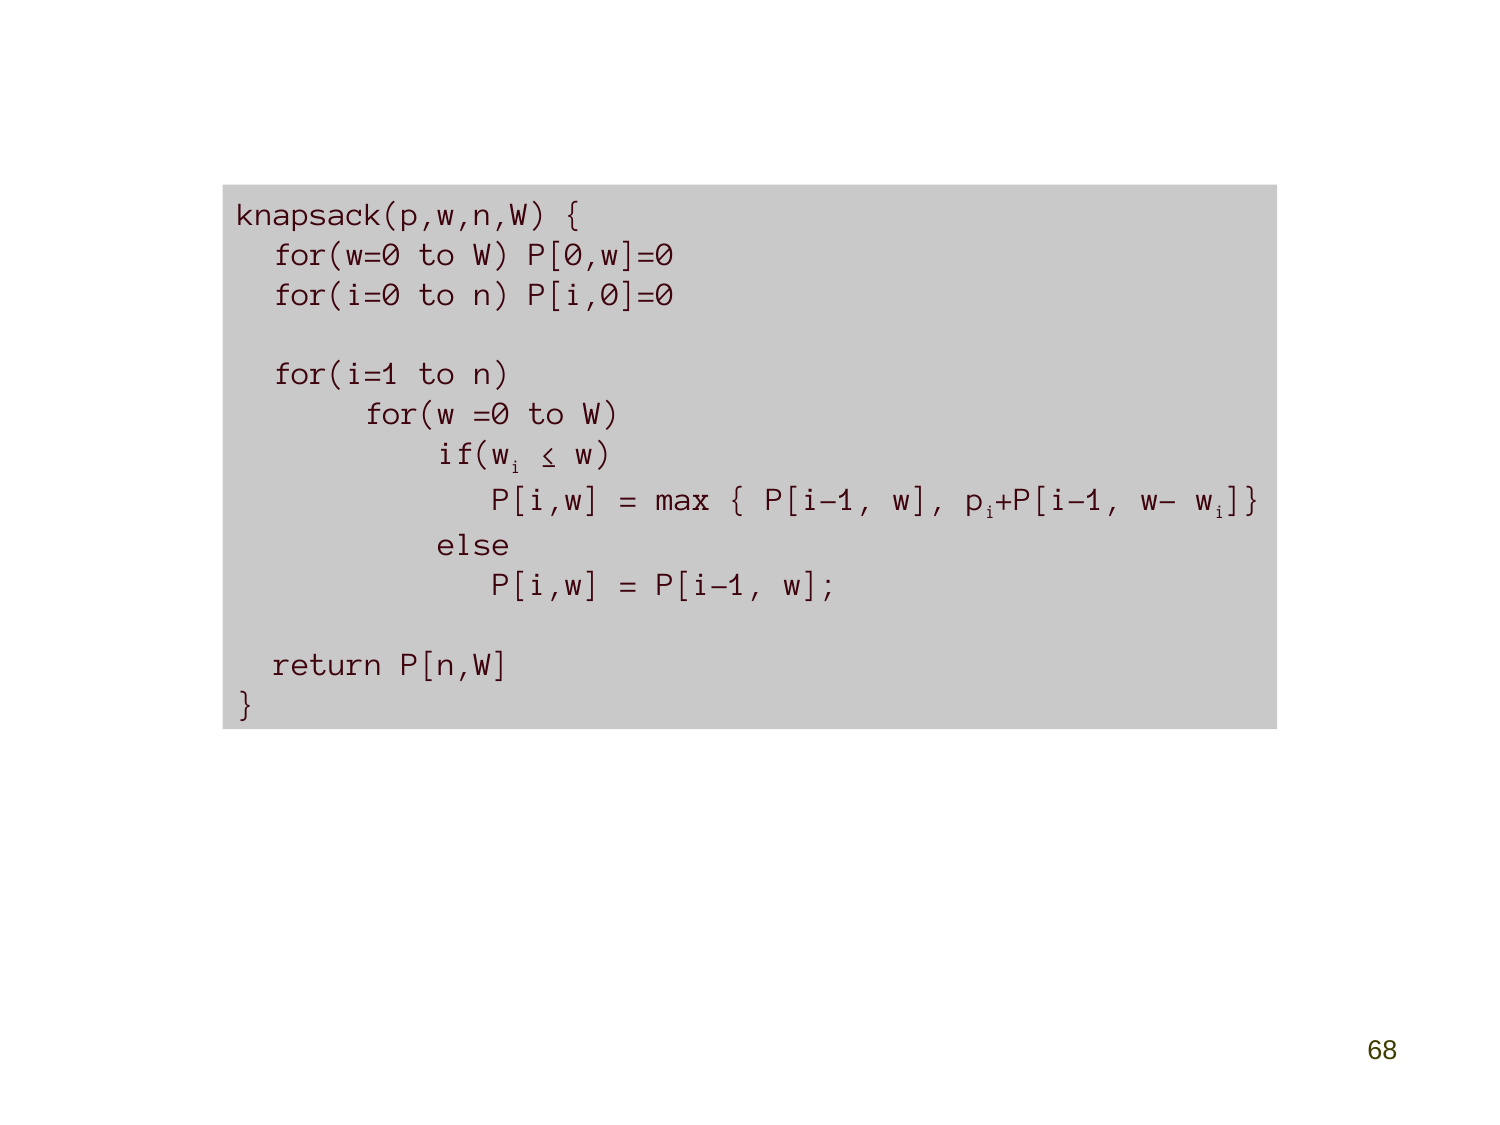

knapsack(p,w,n,W) {
  for(w=0 to W) P[0,w]=0
  for(i=0 to n) P[i,0]=0

  for(i=1 to n)
       for(w =0 to W)
           if(wi ≤ w)
              P[i,w] = max { P[i-1, w], pi+P[i-1, w- wi]}
           else
              P[i,w] = P[i-1, w];

  return P[n,W]
}
68